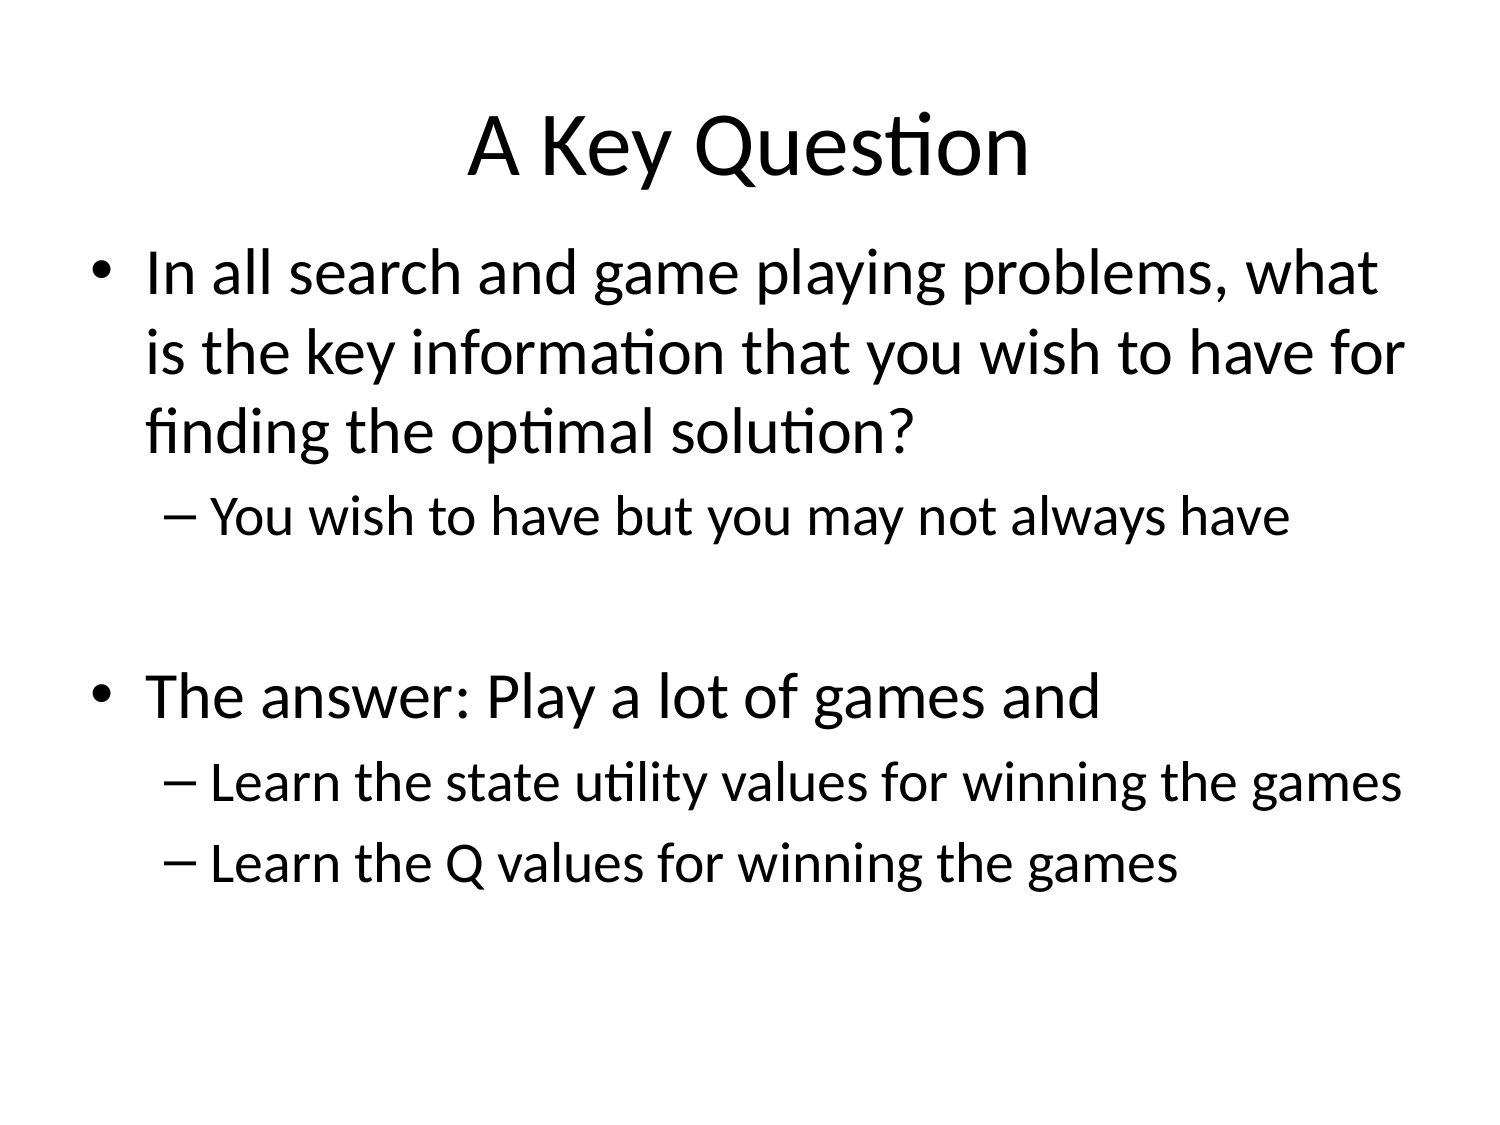

# A Key Question
In all search and game playing problems, what is the key information that you wish to have for finding the optimal solution?
You wish to have but you may not always have

The answer: Play a lot of games and
Learn the state utility values for winning the games
Learn the Q values for winning the games